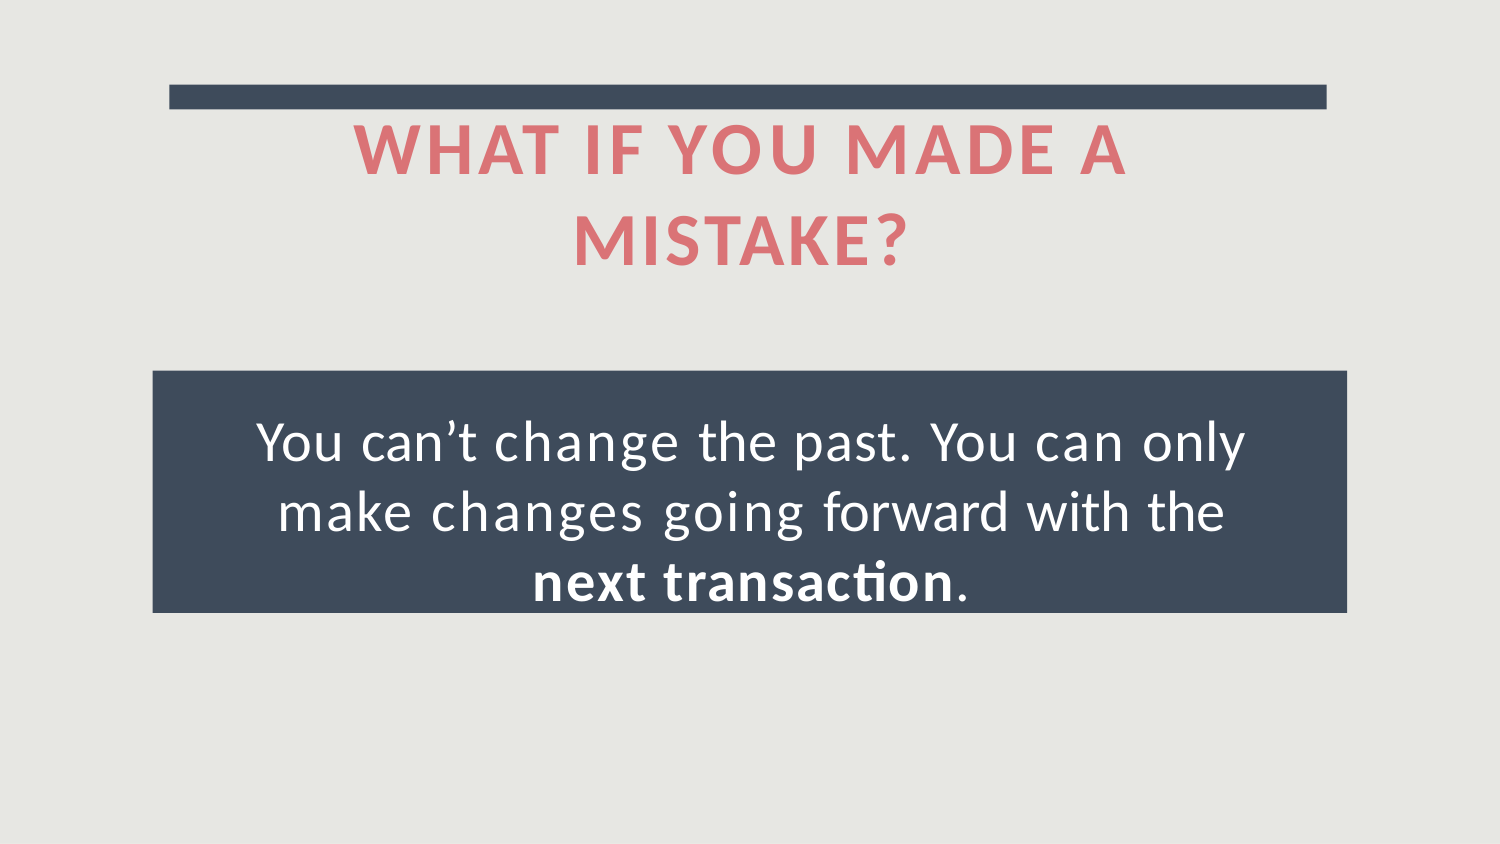

# WHAT IF YOU MADE A
MISTAKE?
You can’t change the past. You can only make changes going forward with the next transaction.